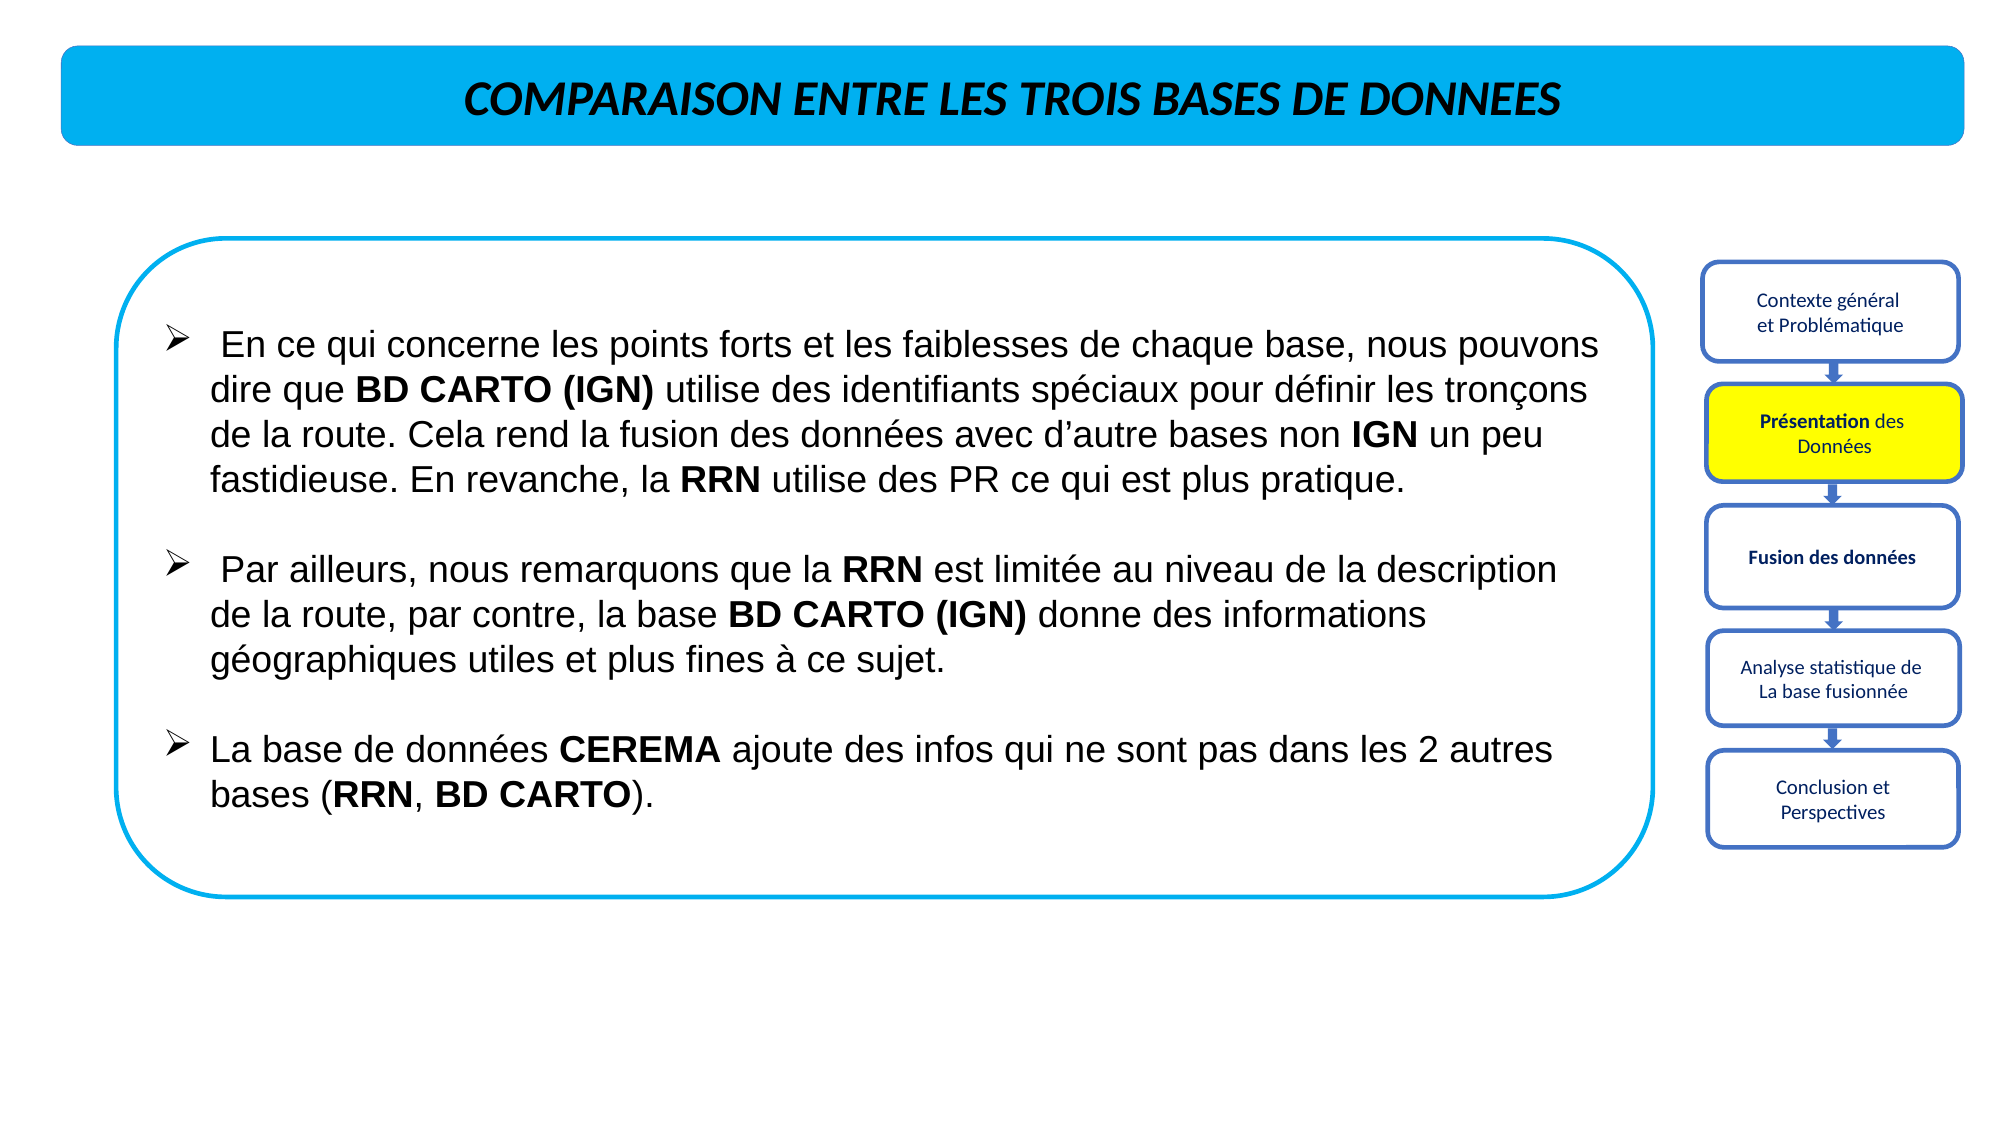

COMPARAISON ENTRE LES TROIS BASES DE DONNEES

 En ce qui concerne les points forts et les faiblesses de chaque base, nous pouvons dire que BD CARTO (IGN) utilise des identifiants spéciaux pour définir les tronçons de la route. Cela rend la fusion des données avec d’autre bases non IGN un peu fastidieuse. En revanche, la RRN utilise des PR ce qui est plus pratique.

 Par ailleurs, nous remarquons que la RRN est limitée au niveau de la description de la route, par contre, la base BD CARTO (IGN) donne des informations géographiques utiles et plus fines à ce sujet.

La base de données CEREMA ajoute des infos qui ne sont pas dans les 2 autres bases (RRN, BD CARTO).

Contexte général
et Problématique

Présentation des
Données

Fusion des données

Analyse statistique de
La base fusionnée

Conclusion et Perspectives